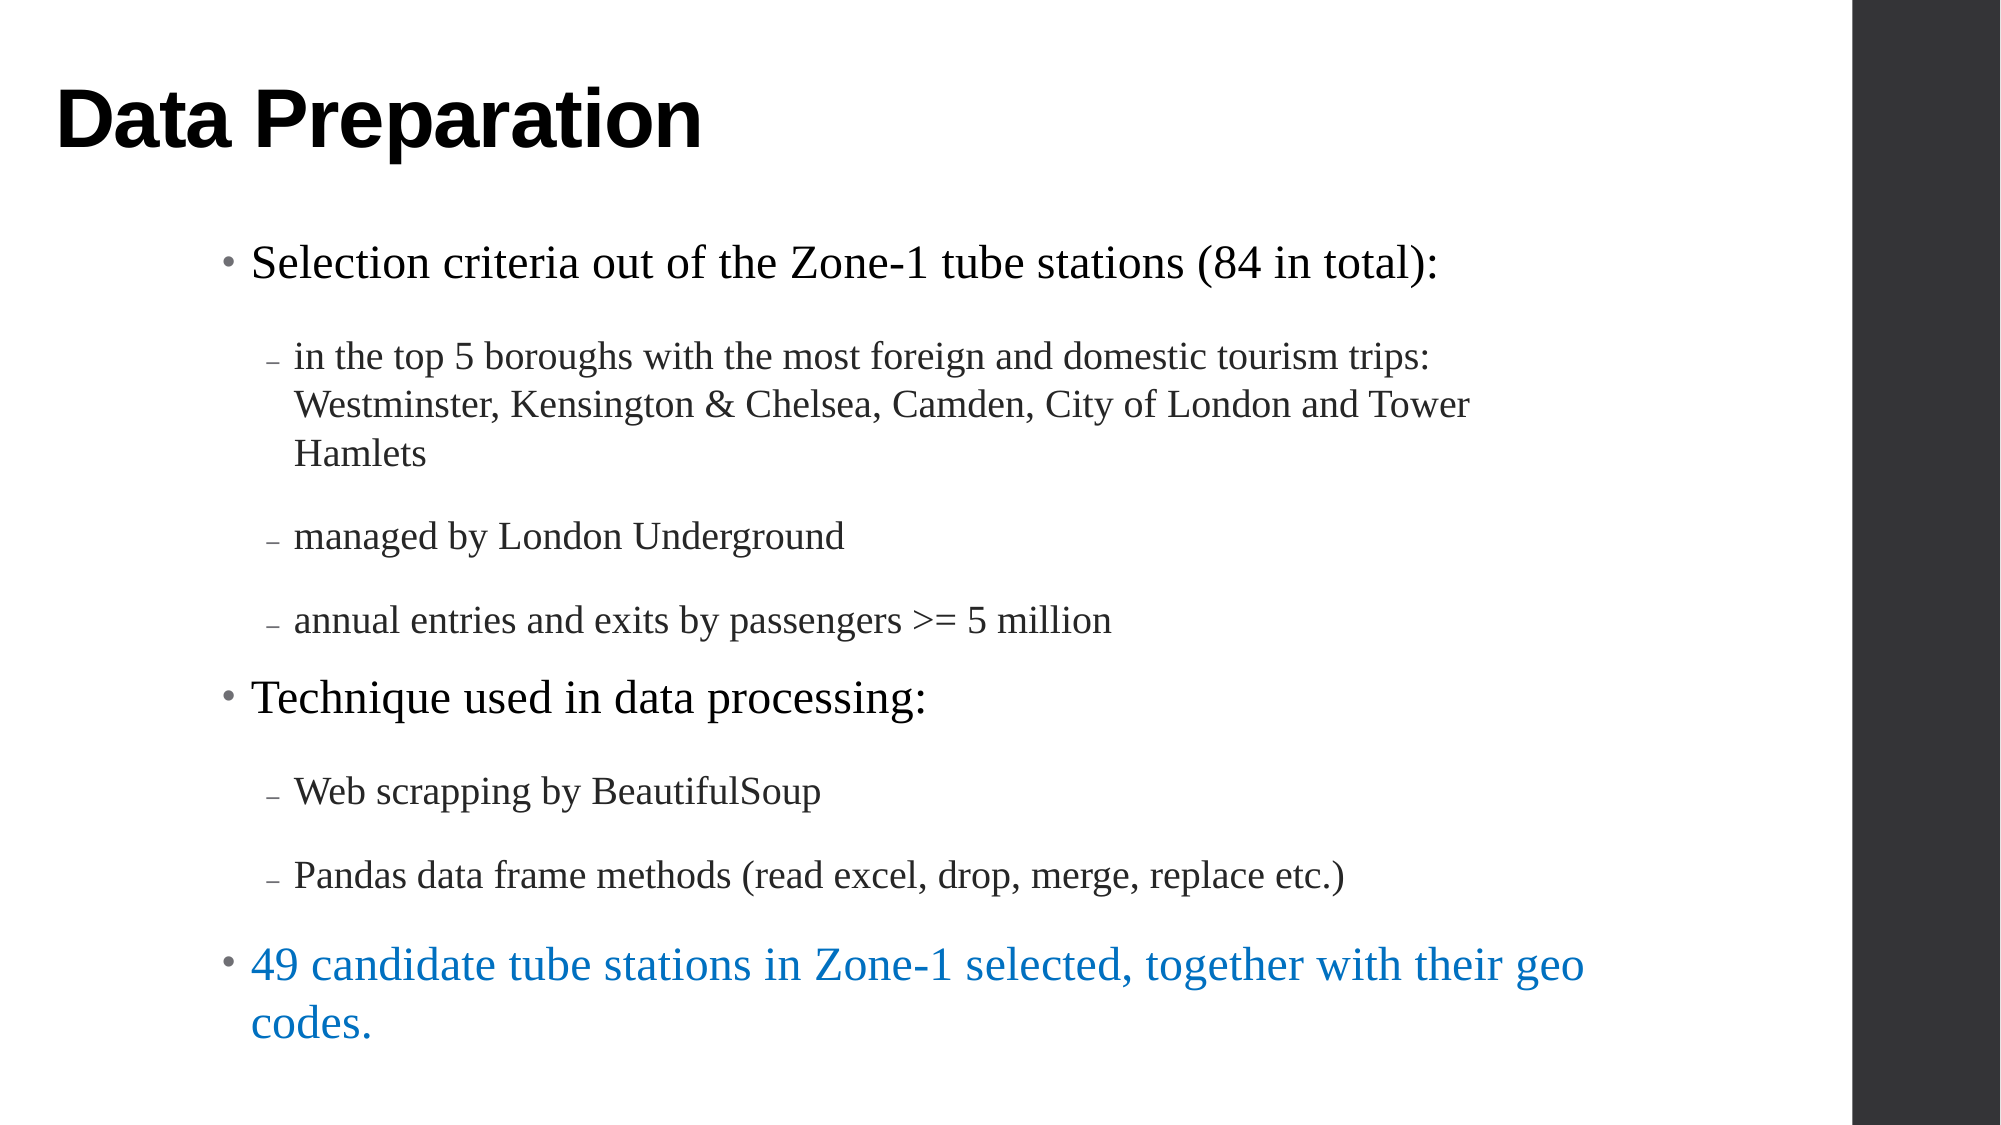

# Data Preparation
Selection criteria out of the Zone-1 tube stations (84 in total):
in the top 5 boroughs with the most foreign and domestic tourism trips: Westminster, Kensington & Chelsea, Camden, City of London and Tower Hamlets
managed by London Underground
annual entries and exits by passengers >= 5 million
Technique used in data processing:
Web scrapping by BeautifulSoup
Pandas data frame methods (read excel, drop, merge, replace etc.)
49 candidate tube stations in Zone-1 selected, together with their geo codes.